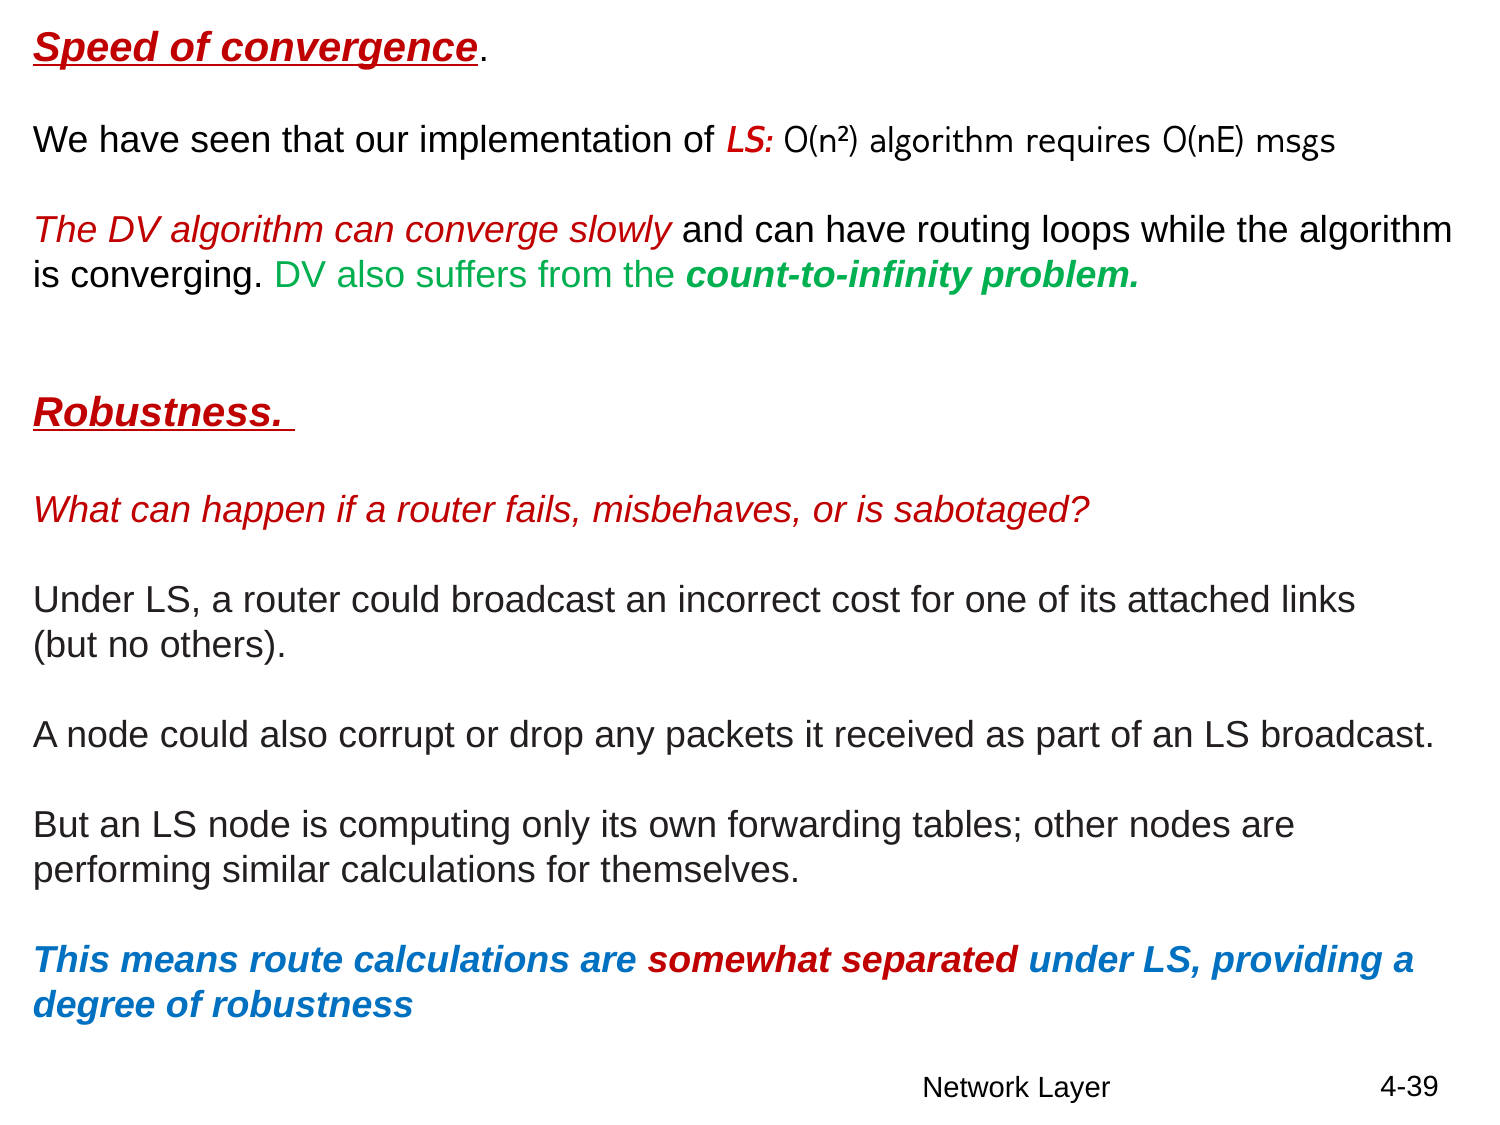

Speed of convergence.

We have seen that our implementation of LS: O(n2) algorithm requires O(nE) msgs

The DV algorithm can converge slowly and can have routing loops while the algorithm is converging. DV also suffers from the count-to-infinity problem.

Robustness.

What can happen if a router fails, misbehaves, or is sabotaged?
Under LS, a router could broadcast an incorrect cost for one of its attached links
(but no others).

A node could also corrupt or drop any packets it received as part of an LS broadcast.

But an LS node is computing only its own forwarding tables; other nodes are performing similar calculations for themselves.

This means route calculations are somewhat separated under LS, providing a degree of robustness
4-39
Network Layer